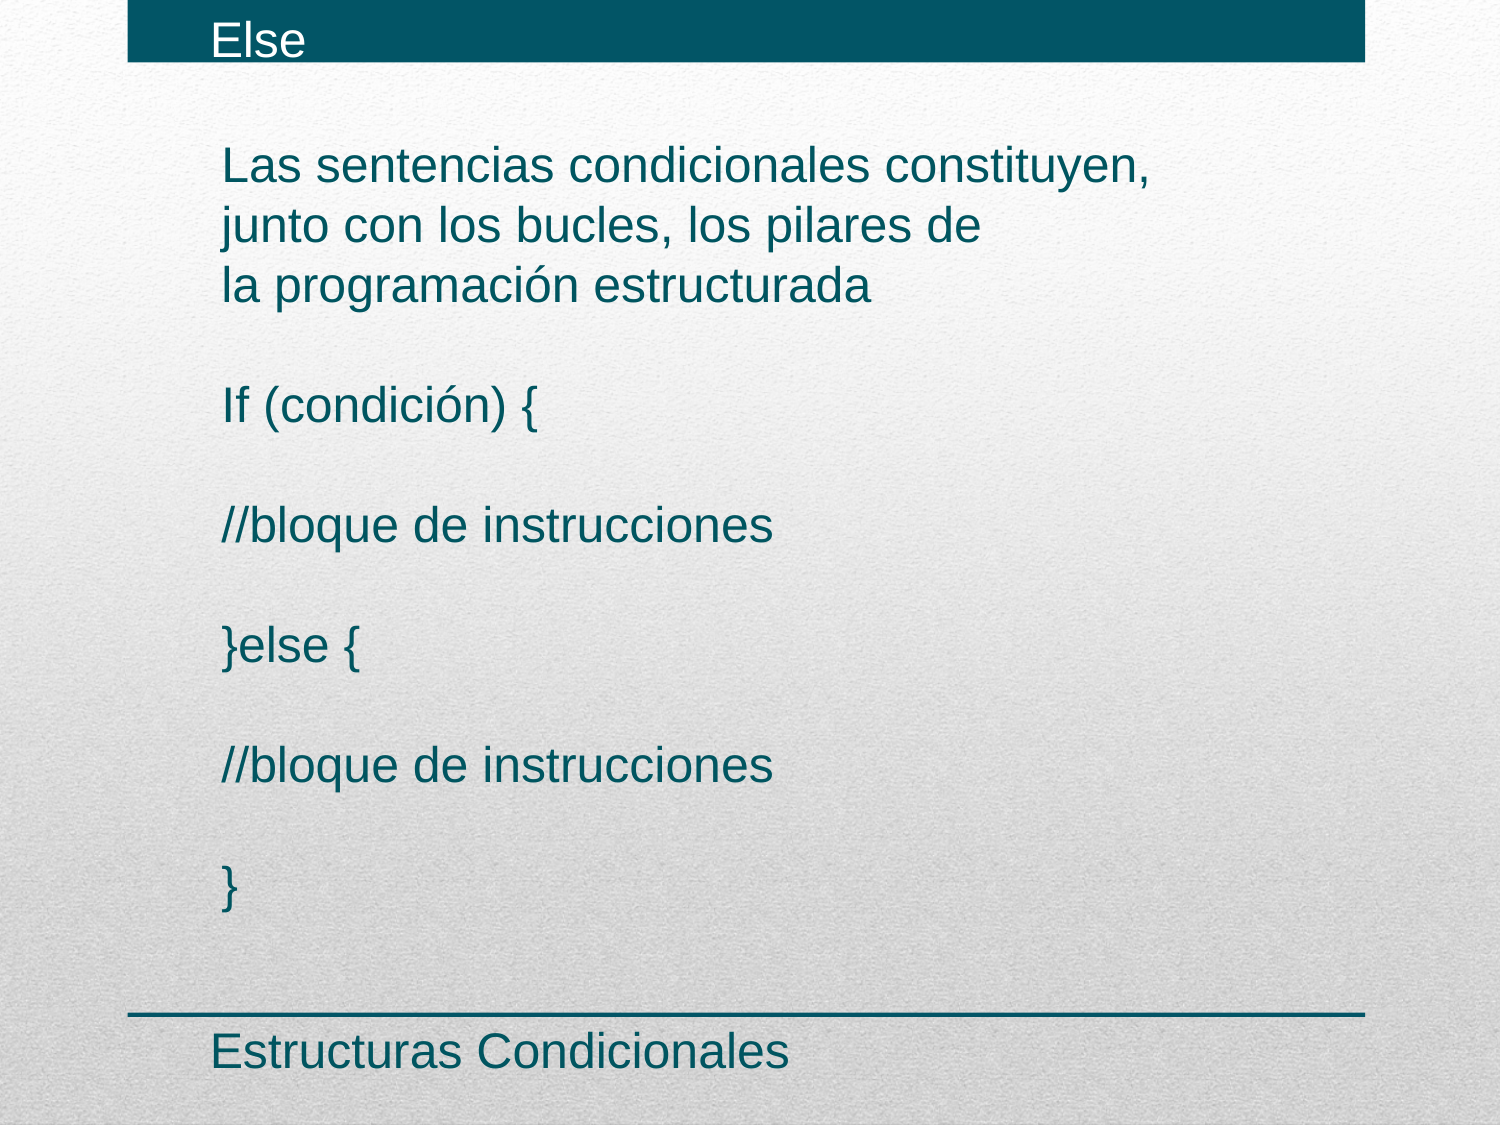

Else
Las sentencias condicionales constituyen, junto con los bucles, los pilares de la programación estructurada

If (condición) {

//bloque de instrucciones

}else {

//bloque de instrucciones

}
Estructuras Condicionales